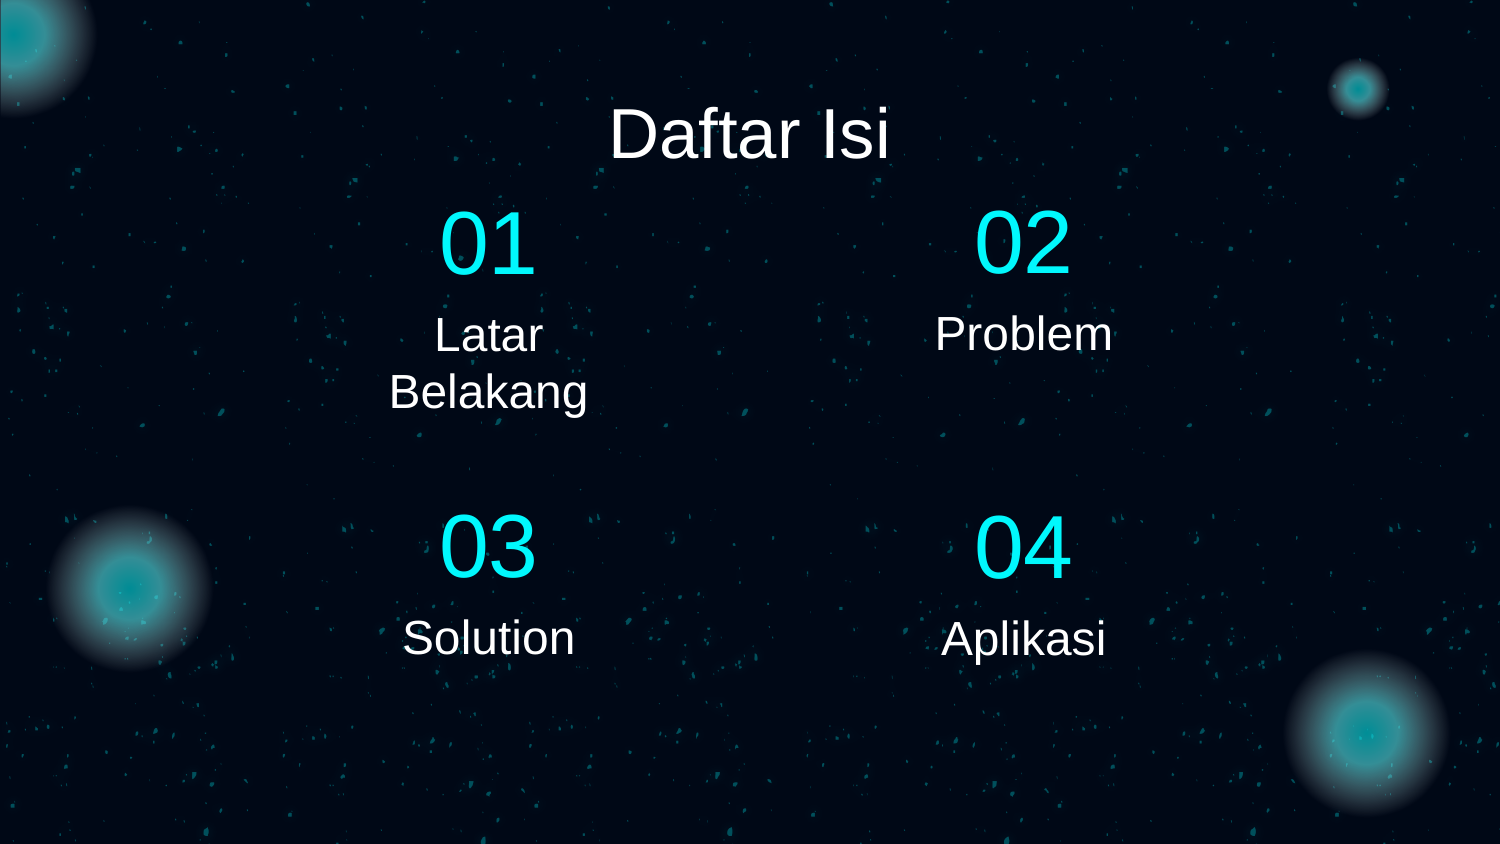

Daftar Isi
02
01
Problem
Latar Belakang
03
04
# Solution
Aplikasi